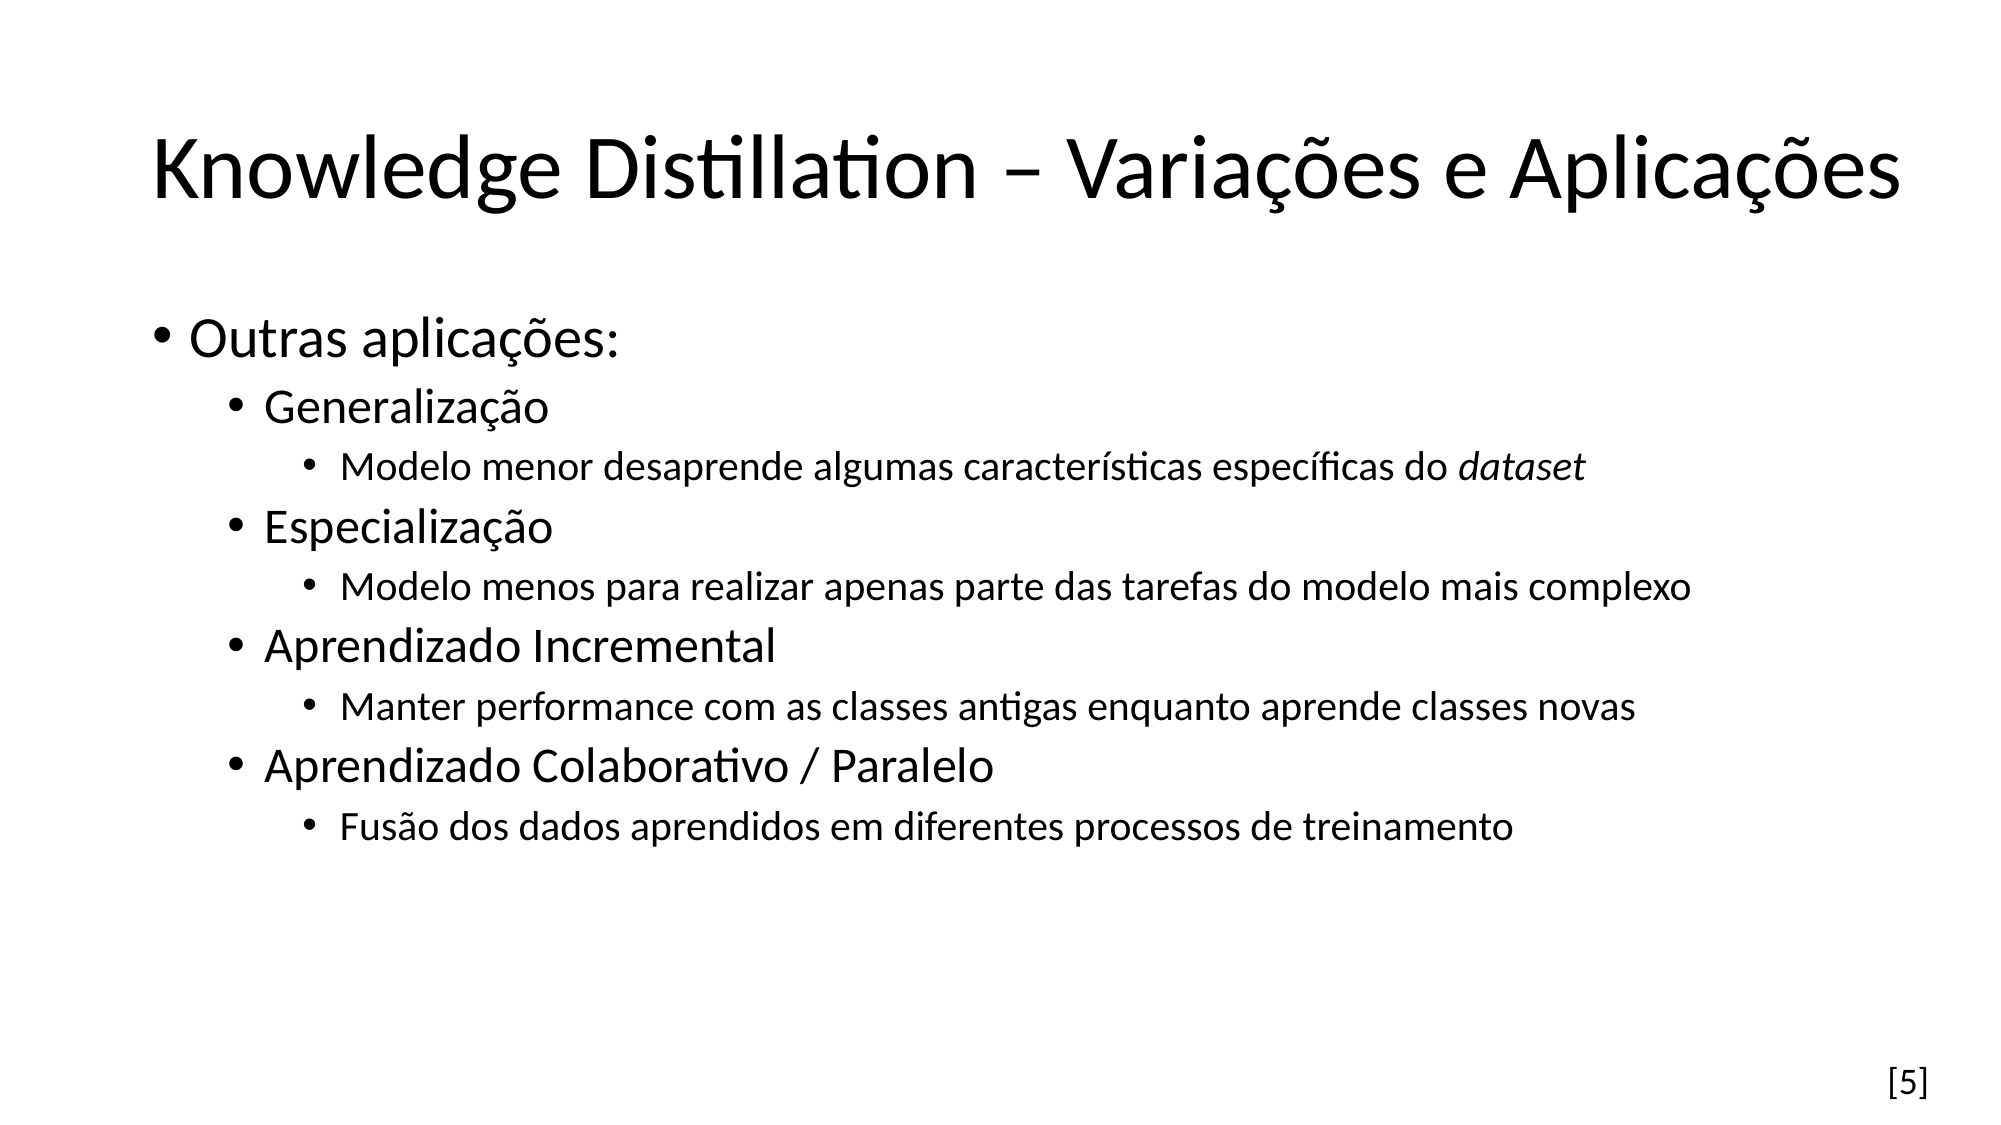

# Knowledge Distillation – Variações e Aplicações
Outras aplicações:
Generalização
Modelo menor desaprende algumas características específicas do dataset
Especialização
Modelo menos para realizar apenas parte das tarefas do modelo mais complexo
Aprendizado Incremental
Manter performance com as classes antigas enquanto aprende classes novas
Aprendizado Colaborativo / Paralelo
Fusão dos dados aprendidos em diferentes processos de treinamento

[5]